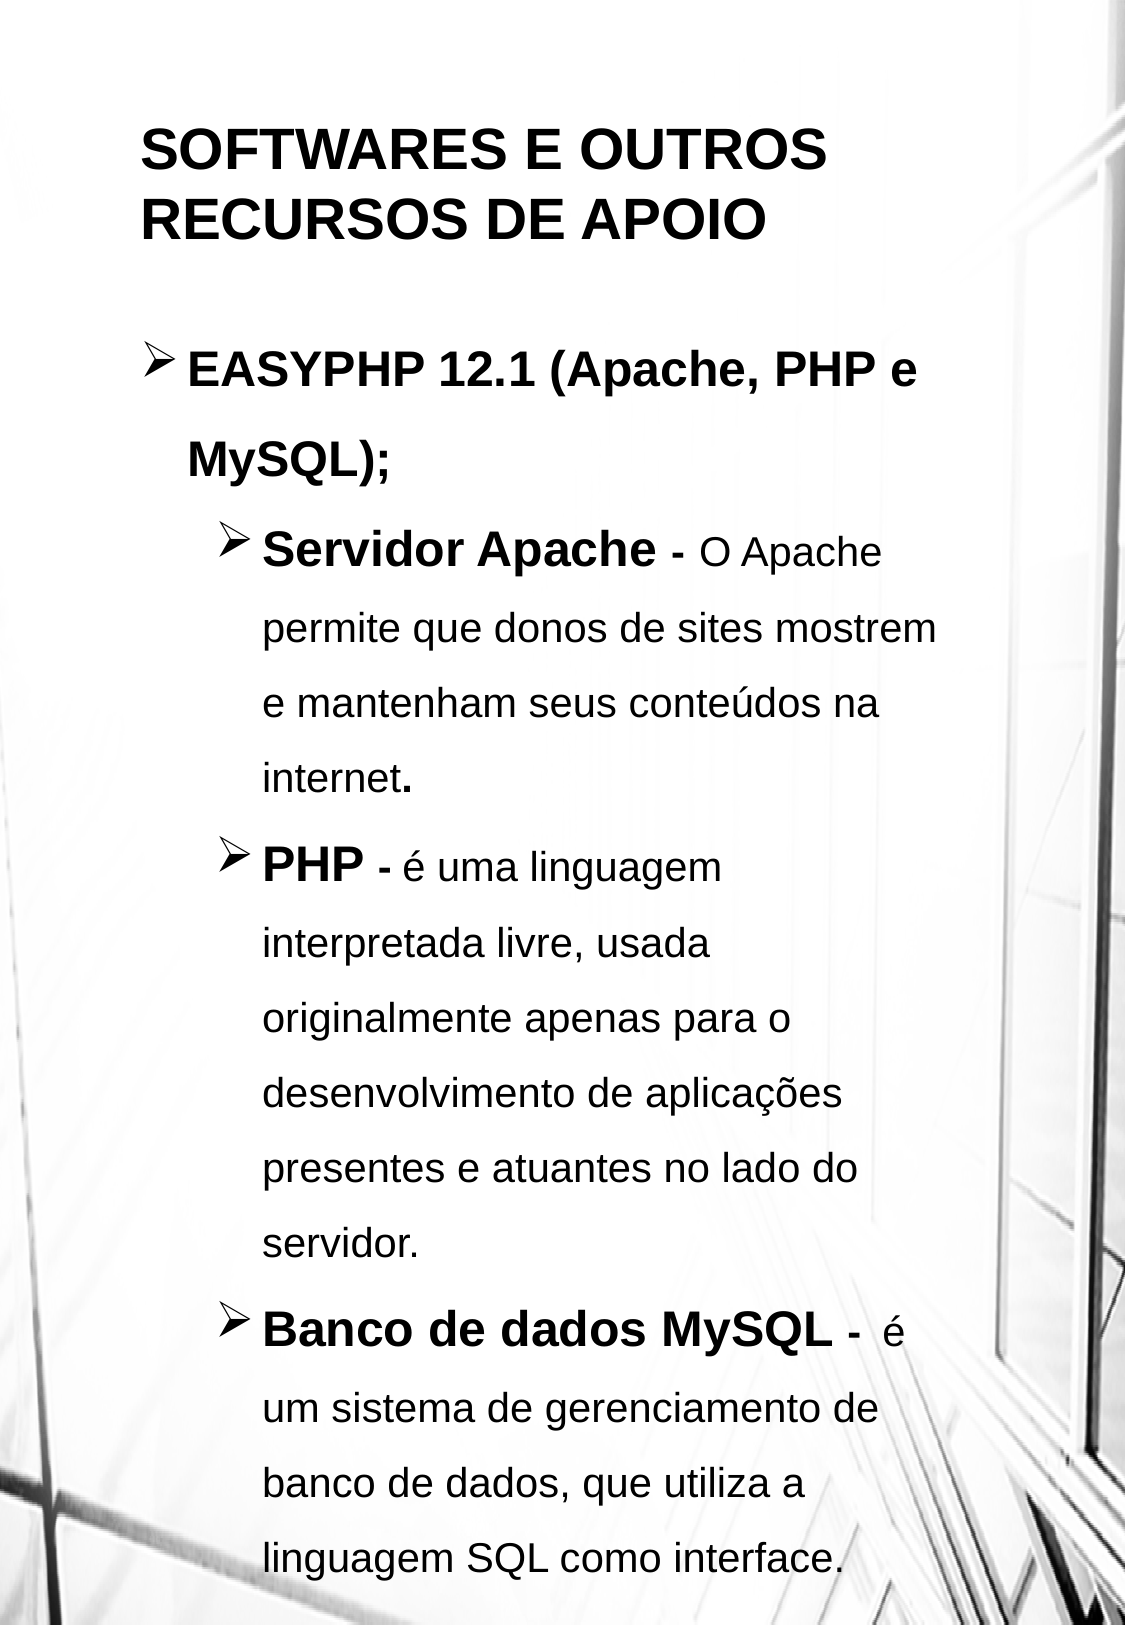

SOFTWARES E OUTROS RECURSOS DE APOIO
EASYPHP 12.1 (Apache, PHP e MySQL);
Servidor Apache - O Apache permite que donos de sites mostrem e mantenham seus conteúdos na internet.
PHP - é uma linguagem interpretada livre, usada originalmente apenas para o desenvolvimento de aplicações presentes e atuantes no lado do servidor.
Banco de dados MySQL -  é um sistema de gerenciamento de banco de dados, que utiliza a linguagem SQL como interface.